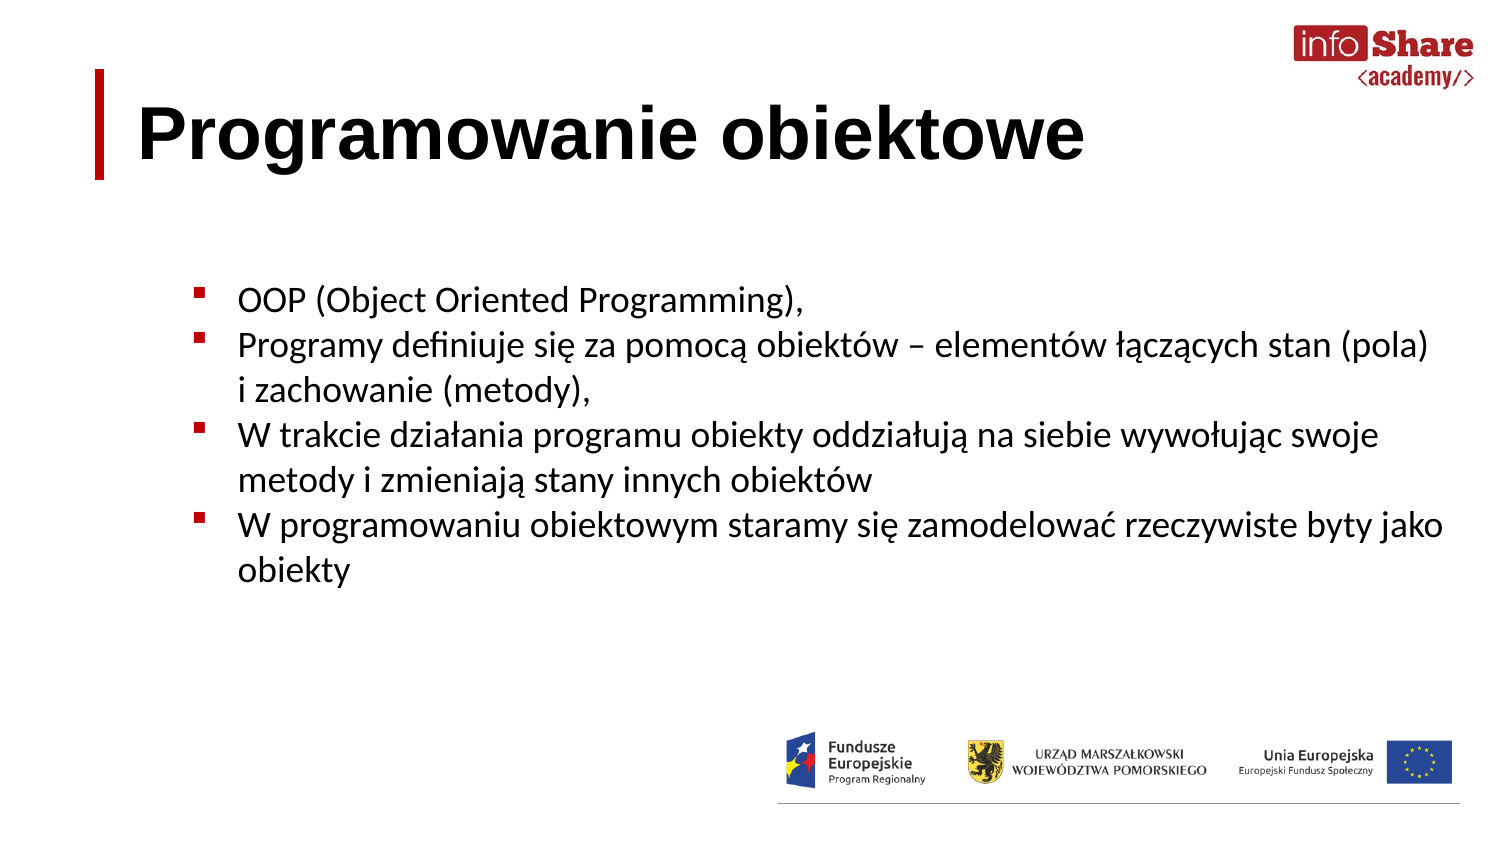

Programowanie obiektowe
OOP (Object Oriented Programming),
Programy definiuje się za pomocą obiektów – elementów łączących stan (pola) i zachowanie (metody),
W trakcie działania programu obiekty oddziałują na siebie wywołując swoje metody i zmieniają stany innych obiektów
W programowaniu obiektowym staramy się zamodelować rzeczywiste byty jako obiekty